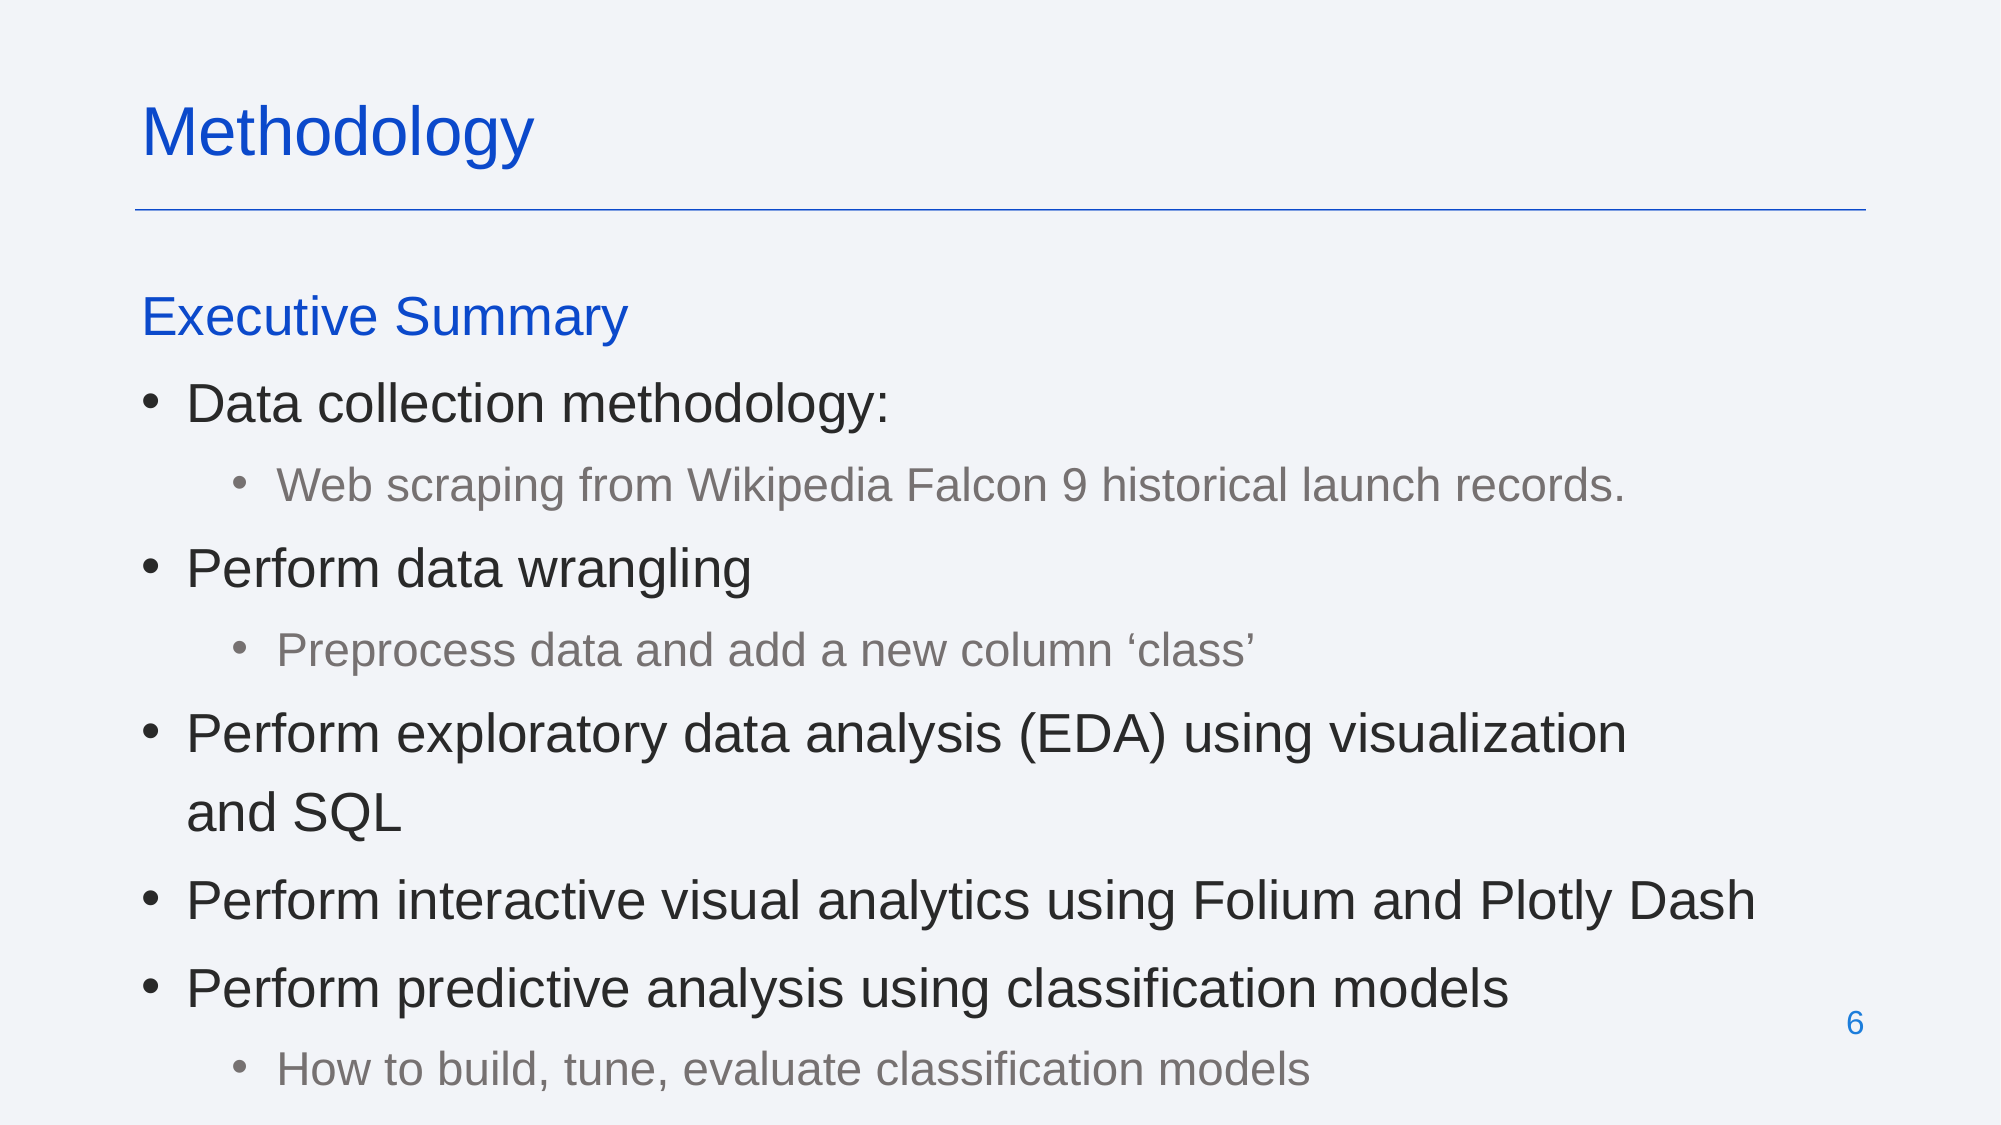

Methodology
Executive Summary
Data collection methodology:
Web scraping from Wikipedia Falcon 9 historical launch records.
Perform data wrangling
Preprocess data and add a new column ‘class’
Perform exploratory data analysis (EDA) using visualization and SQL
Perform interactive visual analytics using Folium and Plotly Dash
Perform predictive analysis using classification models
How to build, tune, evaluate classification models

6